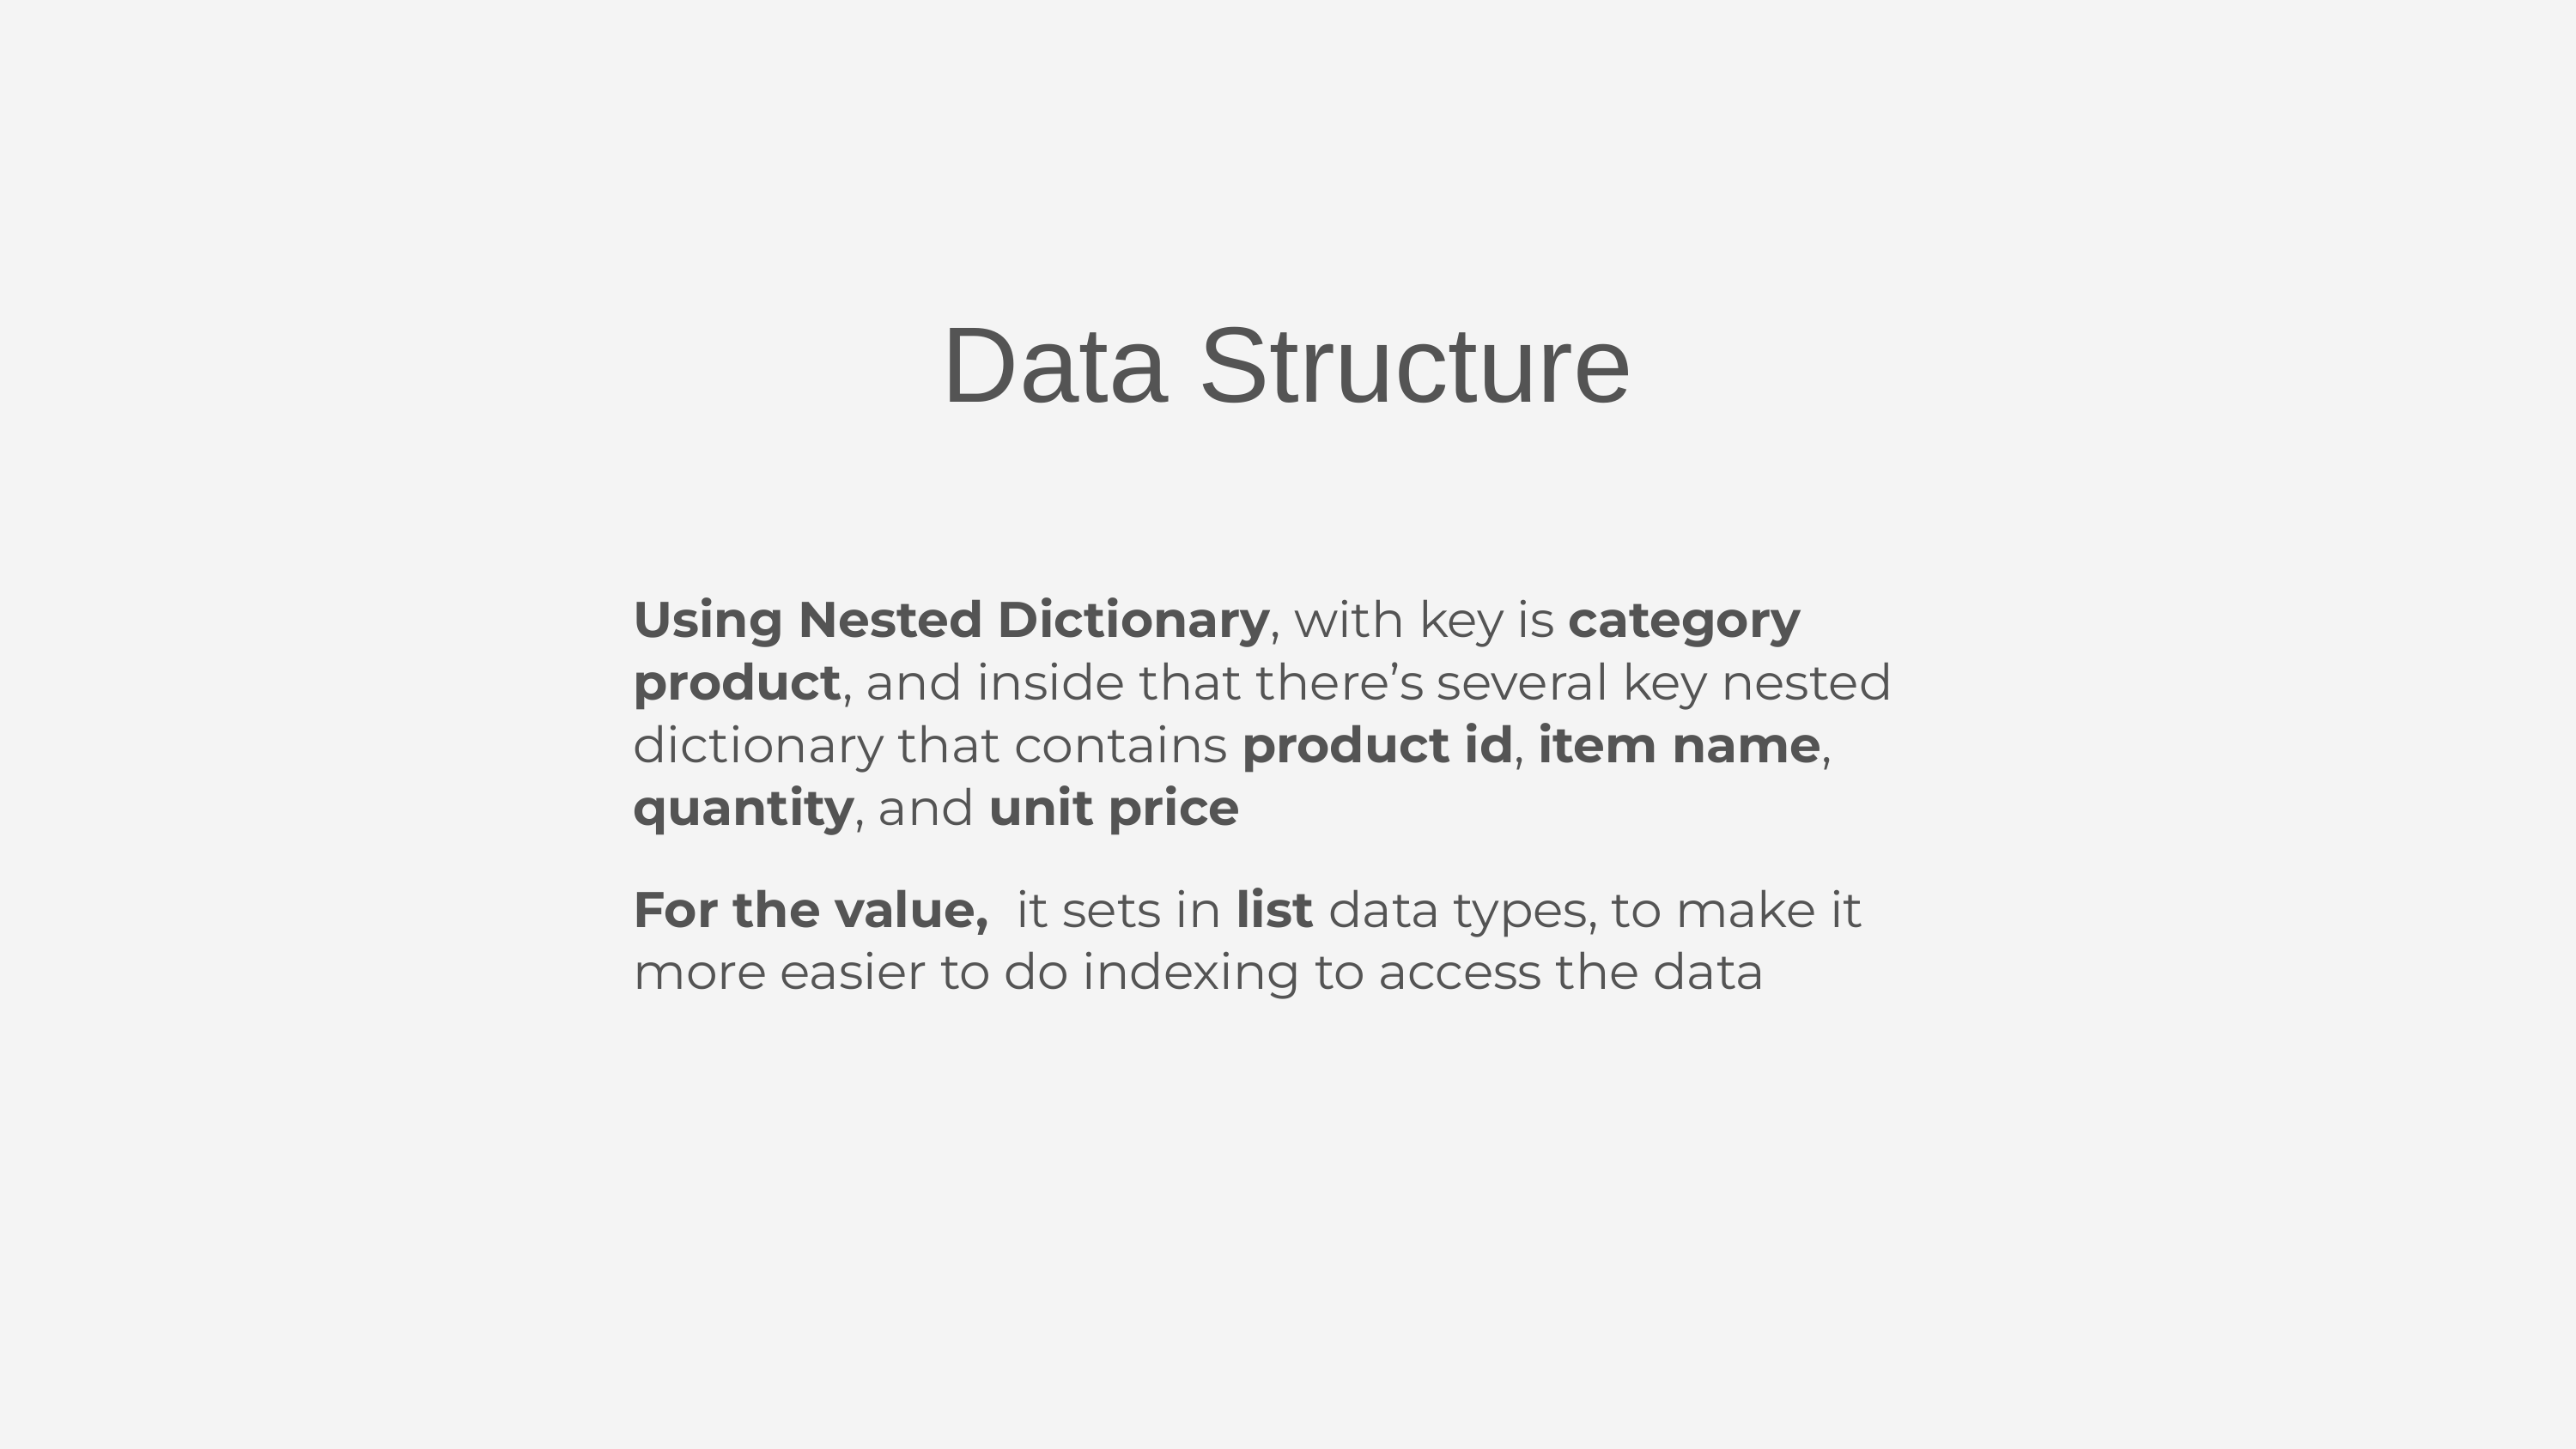

Data Structure
Using Nested Dictionary, with key is category product, and inside that there’s several key nested dictionary that contains product id, item name, quantity, and unit price
For the value,  it sets in list data types, to make it more easier to do indexing to access the data